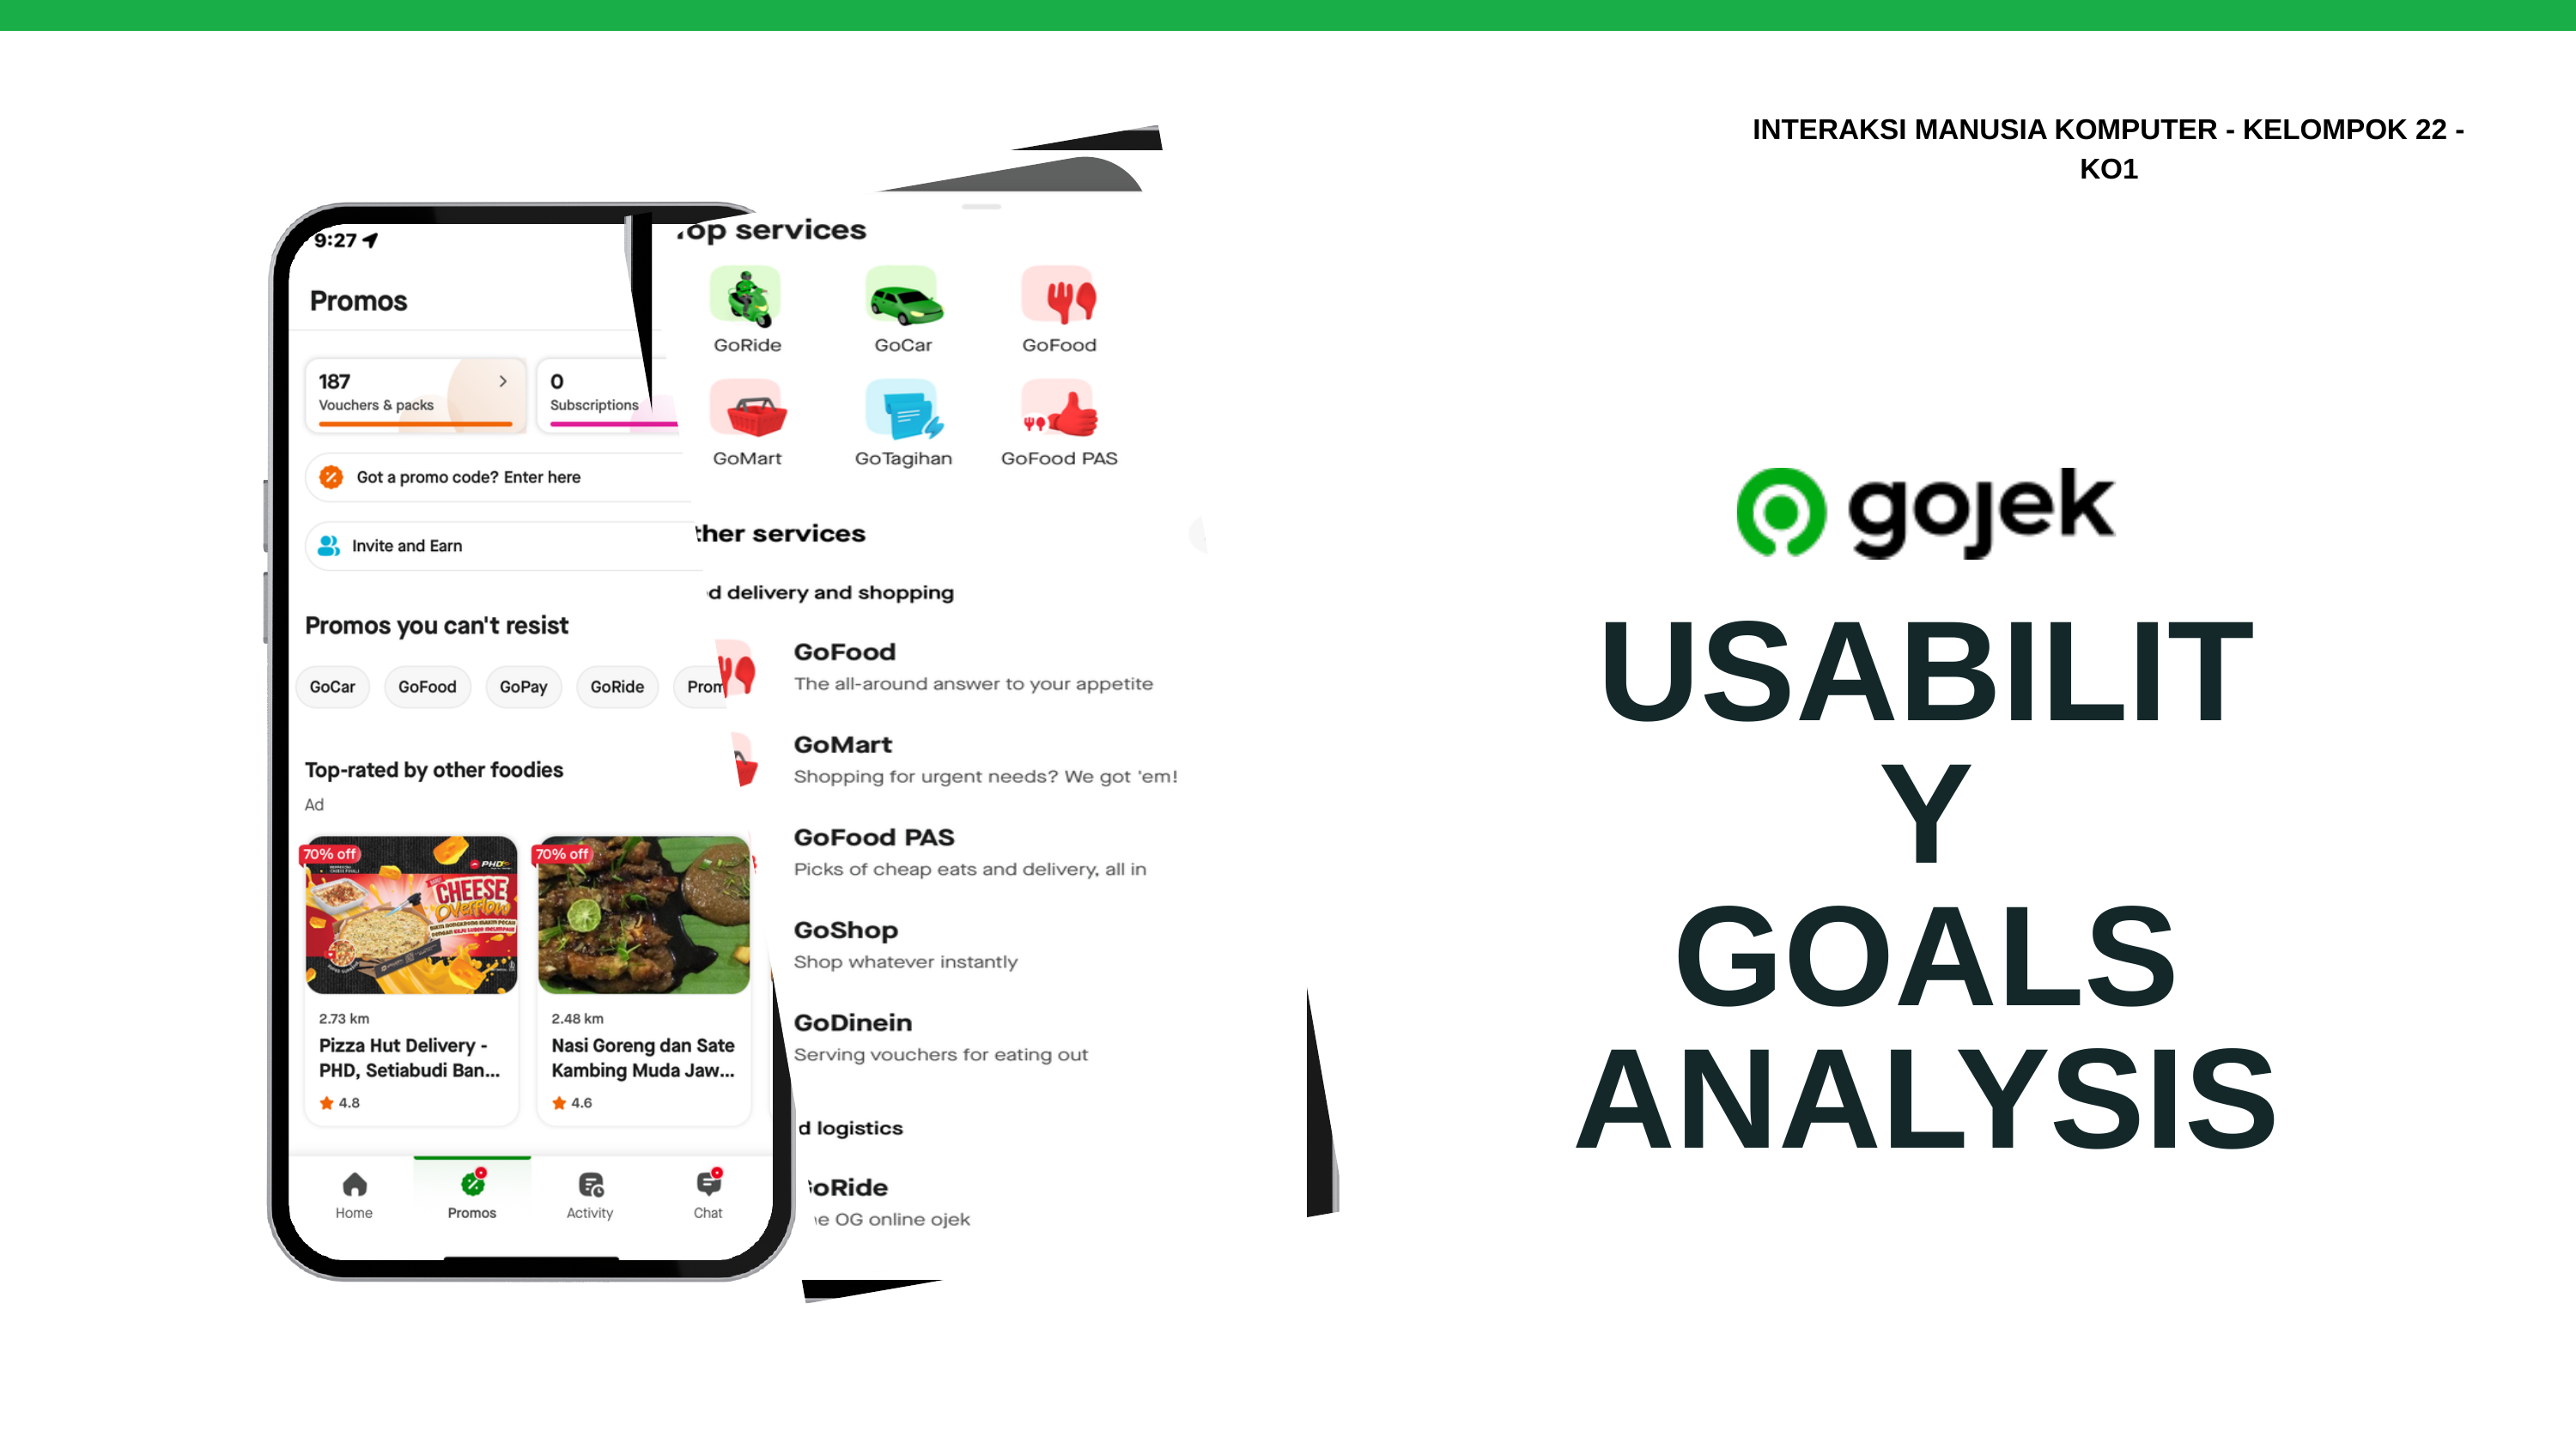

INTERAKSI MANUSIA KOMPUTER - KELOMPOK 22 - KO1

USABILITY
GOALS
ANALYSIS